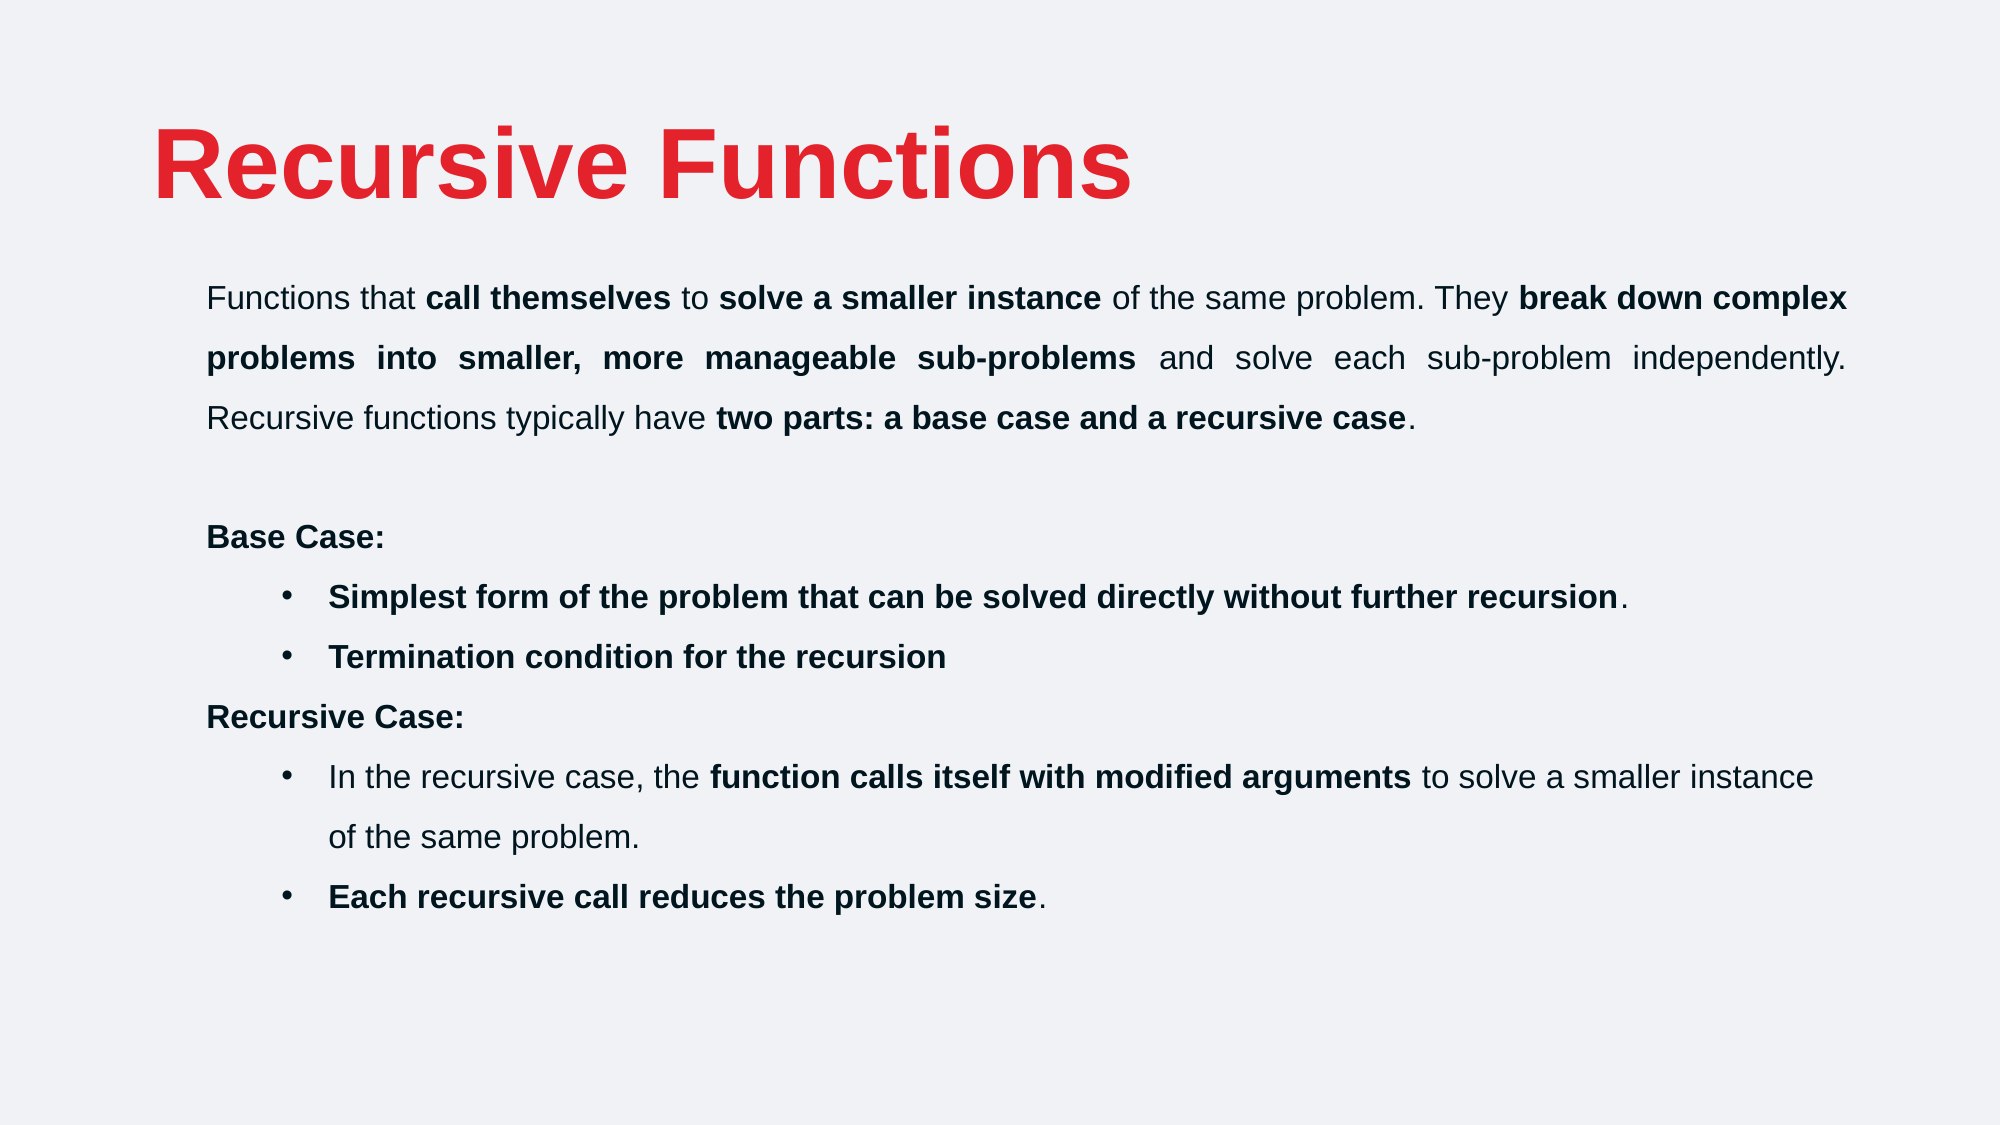

# Recursive Functions
Functions that call themselves to solve a smaller instance of the same problem. They break down complex problems into smaller, more manageable sub-problems and solve each sub-problem independently. Recursive functions typically have two parts: a base case and a recursive case.

Base Case:
Simplest form of the problem that can be solved directly without further recursion.
Termination condition for the recursion
Recursive Case:
In the recursive case, the function calls itself with modified arguments to solve a smaller instance of the same problem.
Each recursive call reduces the problem size.